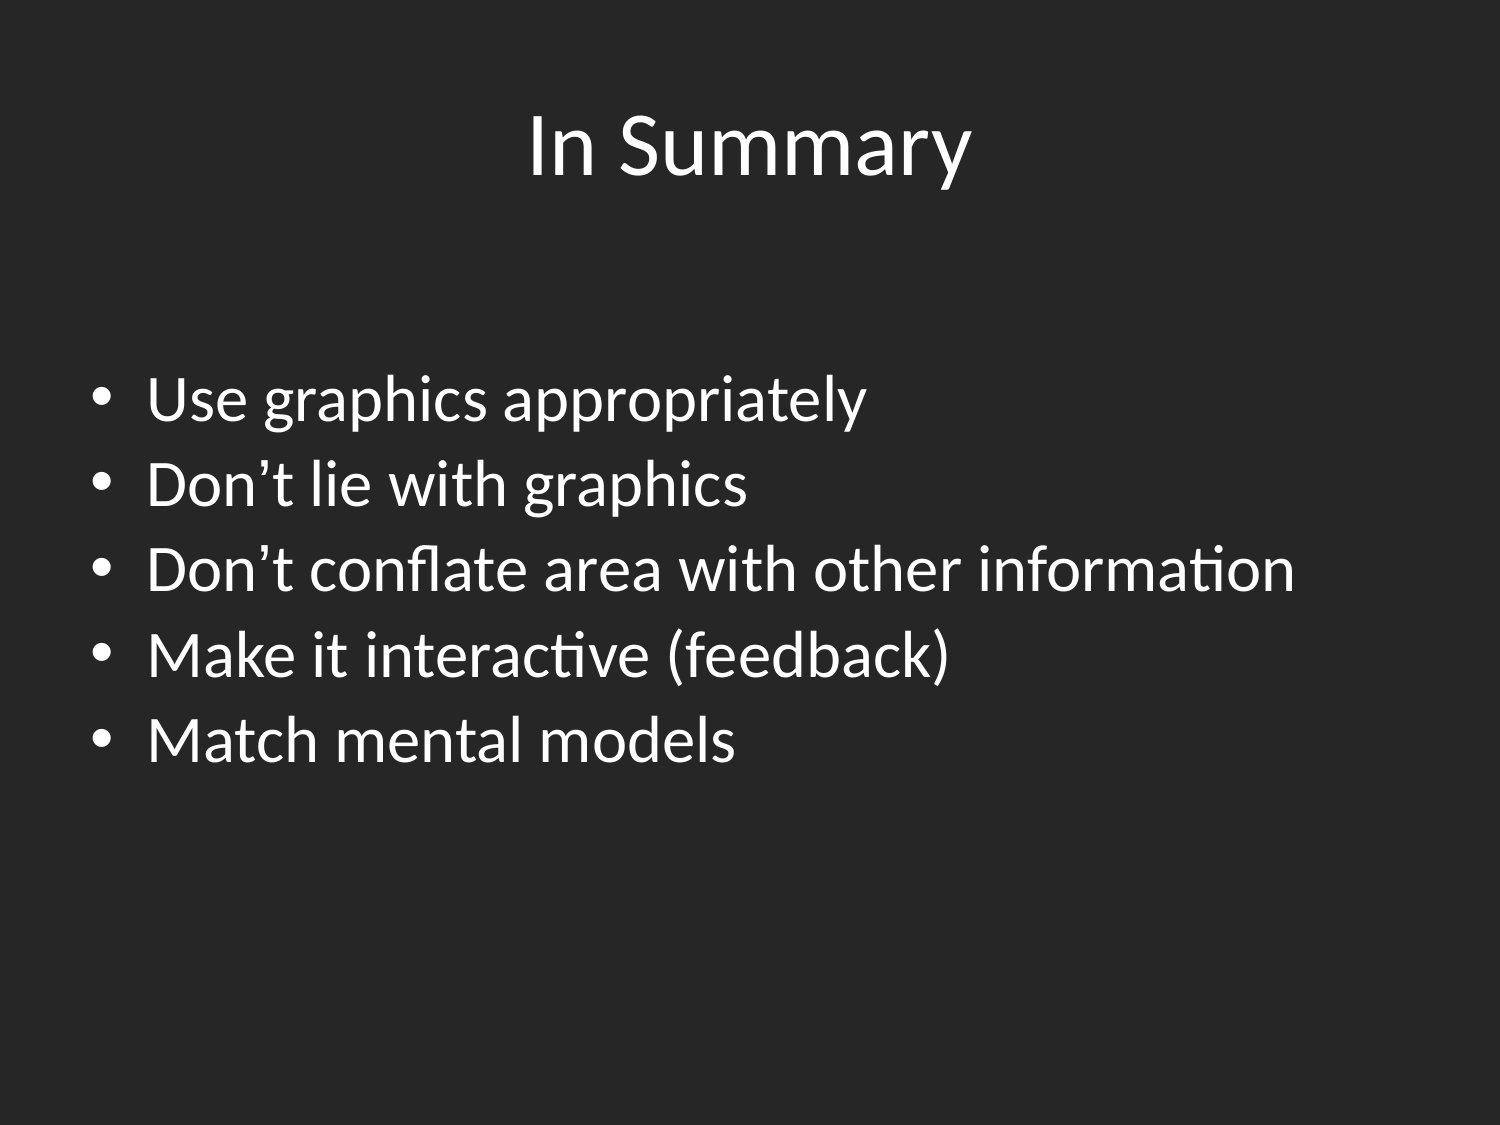

# In Summary

Use graphics appropriately
Don’t lie with graphics
Don’t conflate area with other information
Make it interactive (feedback)
Match mental models